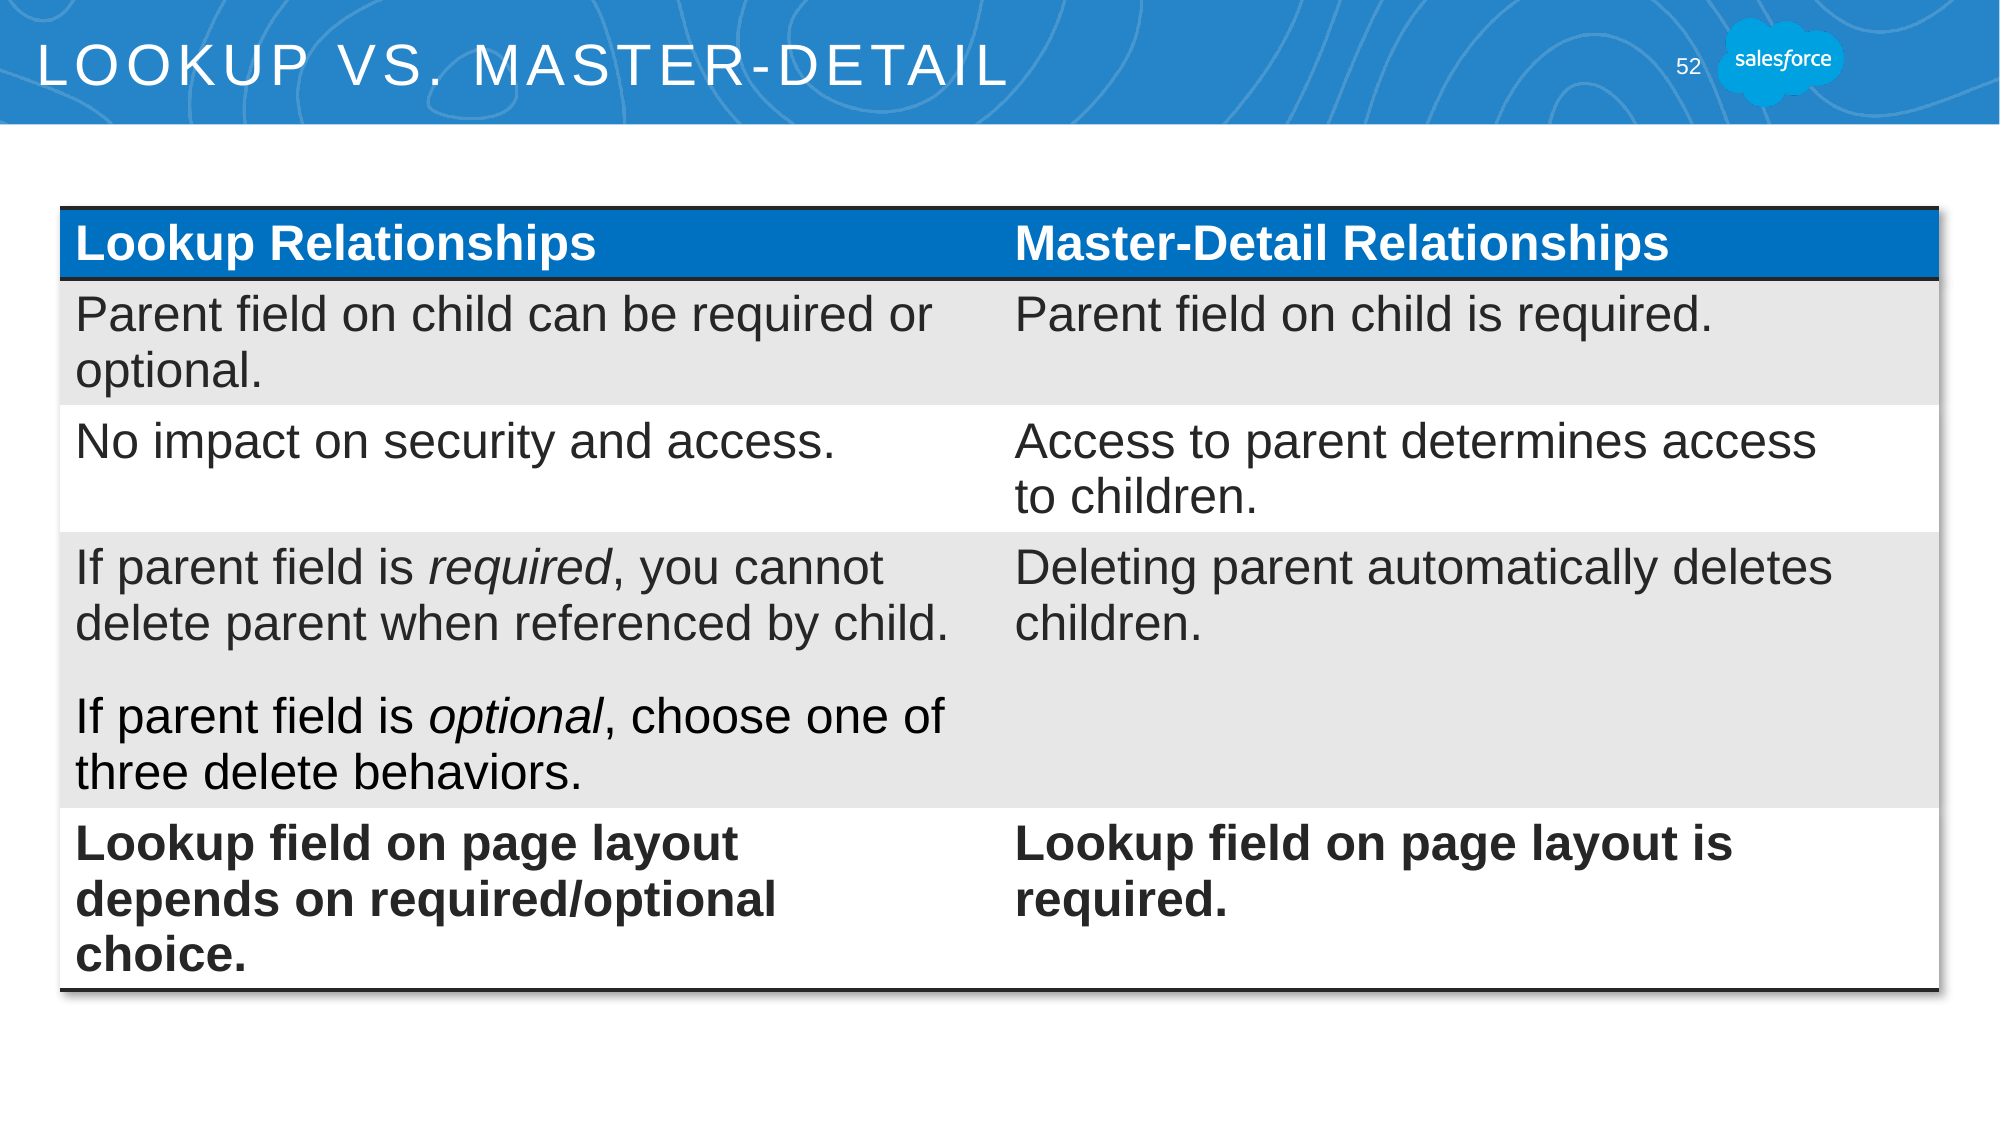

# Lookup vs. Master-Detail
52
| Lookup Relationships | Master-Detail Relationships |
| --- | --- |
| Parent field on child can be required or optional. | Parent field on child is required. |
| No impact on security and access. | Access to parent determines access to children. |
| If parent field is required, you cannot delete parent when referenced by child. If parent field is optional, choose one of three delete behaviors. | Deleting parent automatically deletes children. |
| Lookup field on page layout depends on required/optional choice. | Lookup field on page layout is required. |